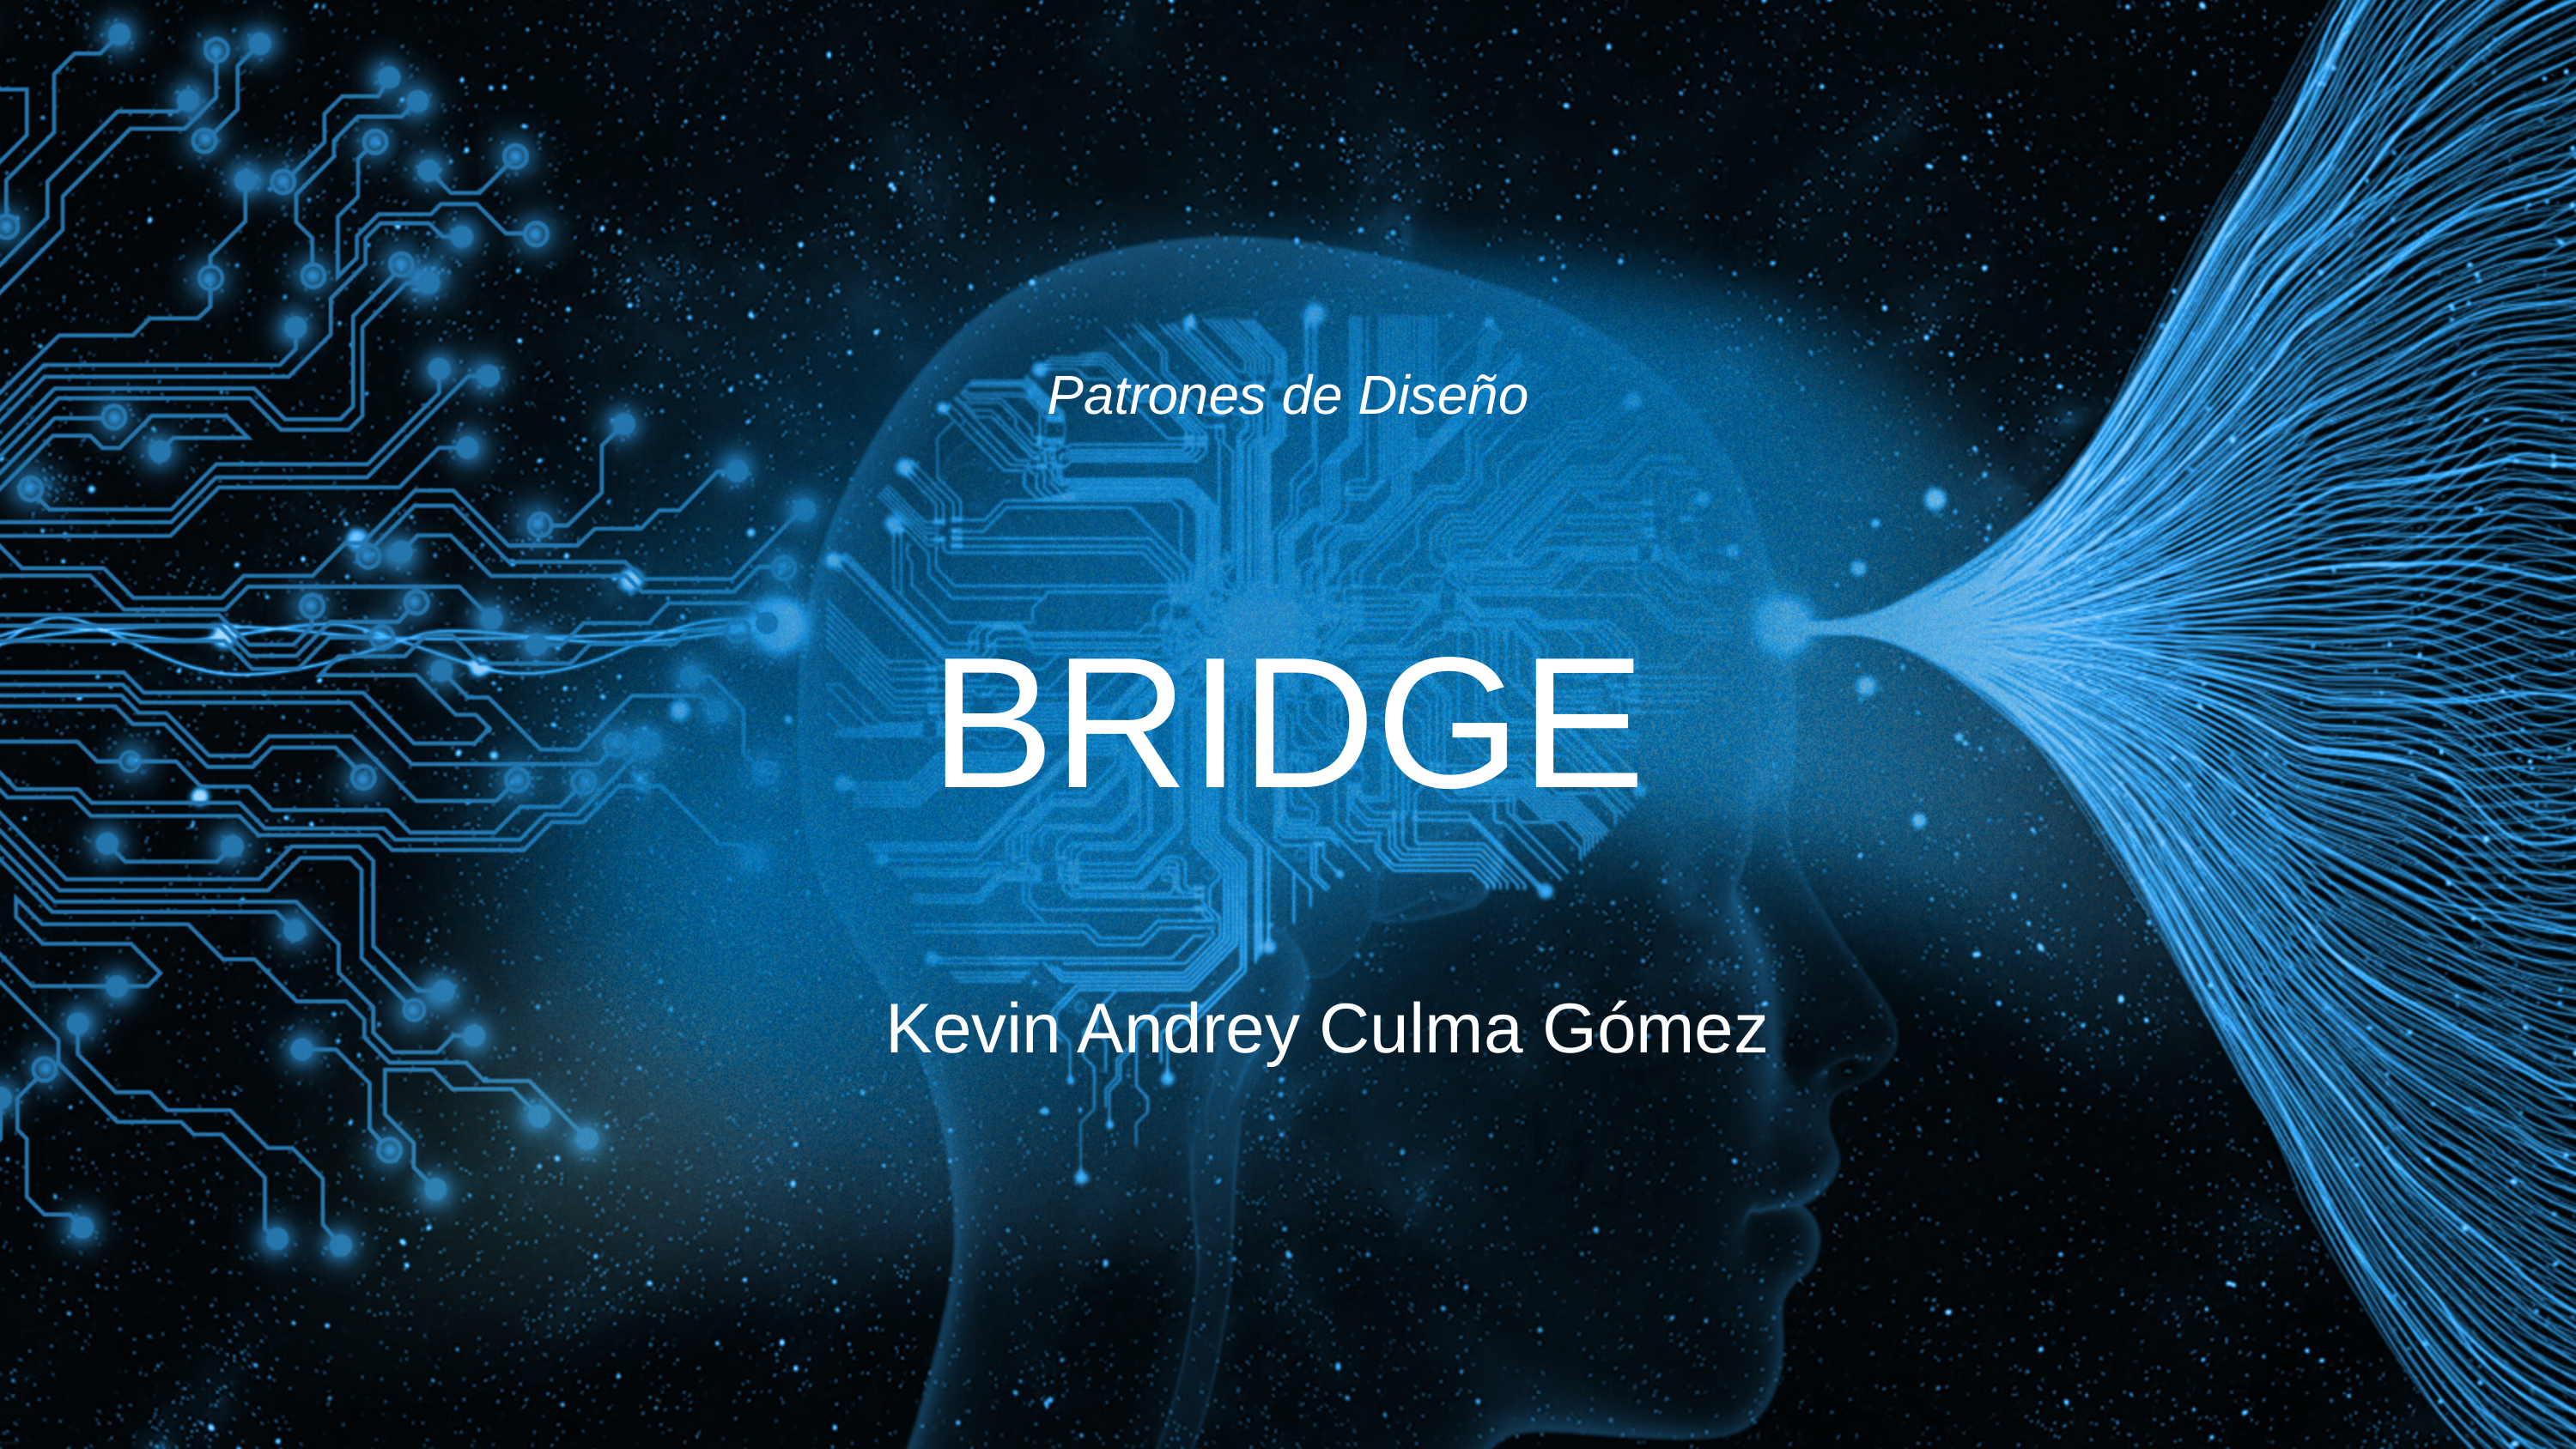

Patrones de Diseño
BRIDGE
Kevin Andrey Culma Gómez